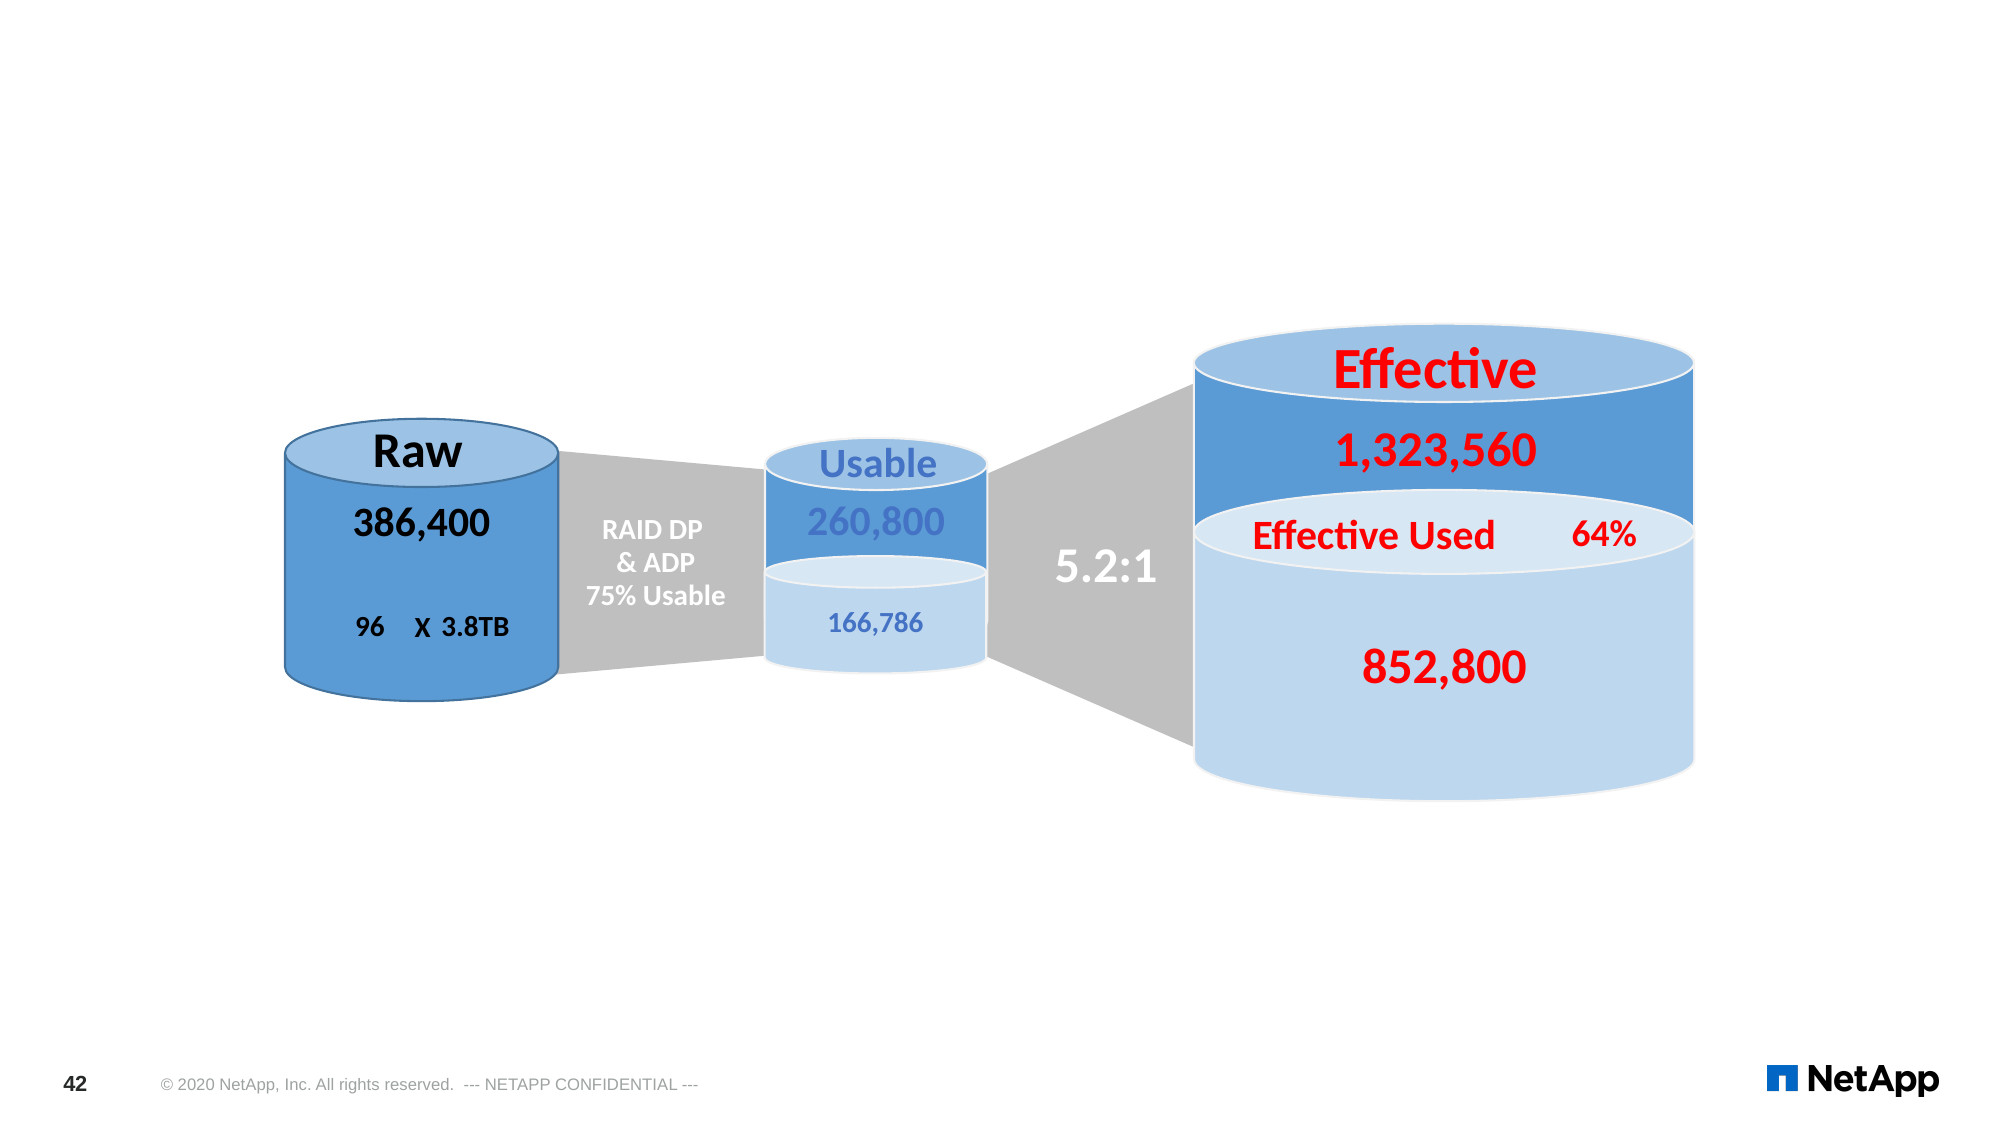

Effective
Raw
386,400
Usable
260,800
RAID DP
& ADP
75% Usable
5.2:1
852,800
Effective Used
166,786
1,323,560
64%
96
3.8TB
X
42
© 2020 NetApp, Inc. All rights reserved.  --- NETAPP CONFIDENTIAL ---